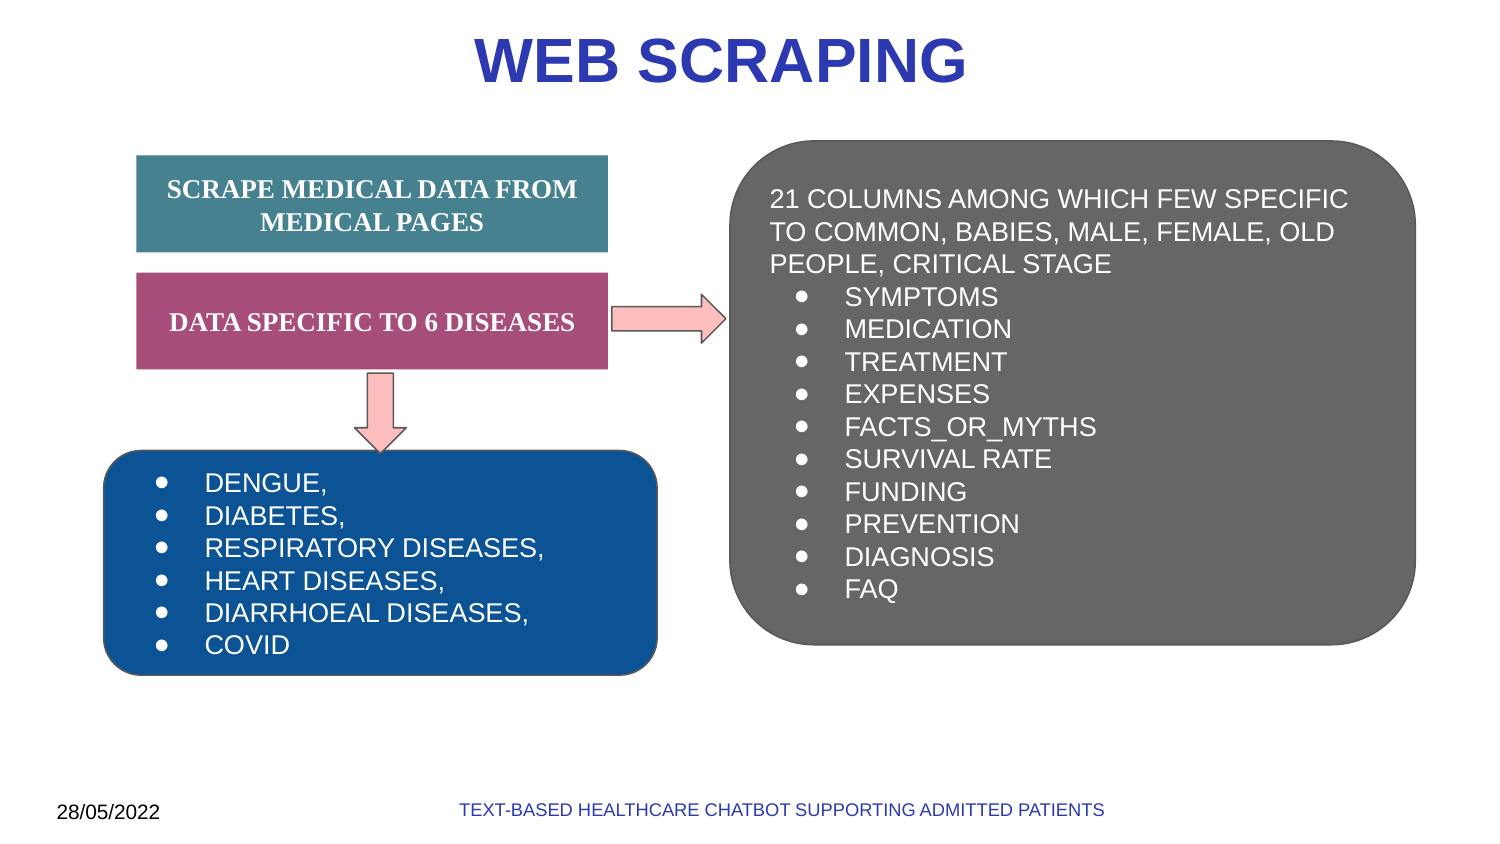

# WEB SCRAPING
21 COLUMNS AMONG WHICH FEW SPECIFIC TO COMMON, BABIES, MALE, FEMALE, OLD PEOPLE, CRITICAL STAGE
SYMPTOMS
MEDICATION
TREATMENT
EXPENSES
FACTS_OR_MYTHS
SURVIVAL RATE
FUNDING
PREVENTION
DIAGNOSIS
FAQ
SCRAPE MEDICAL DATA FROM MEDICAL PAGES
DATA SPECIFIC TO 6 DISEASES
PERFORM, NEGATIVE, NEUTRAL

DENGUE,
DIABETES,
RESPIRATORY DISEASES,
HEART DISEASES,
DIARRHOEAL DISEASES,
COVID
28/05/2022
TEXT-BASED HEALTHCARE CHATBOT SUPPORTING ADMITTED PATIENTS